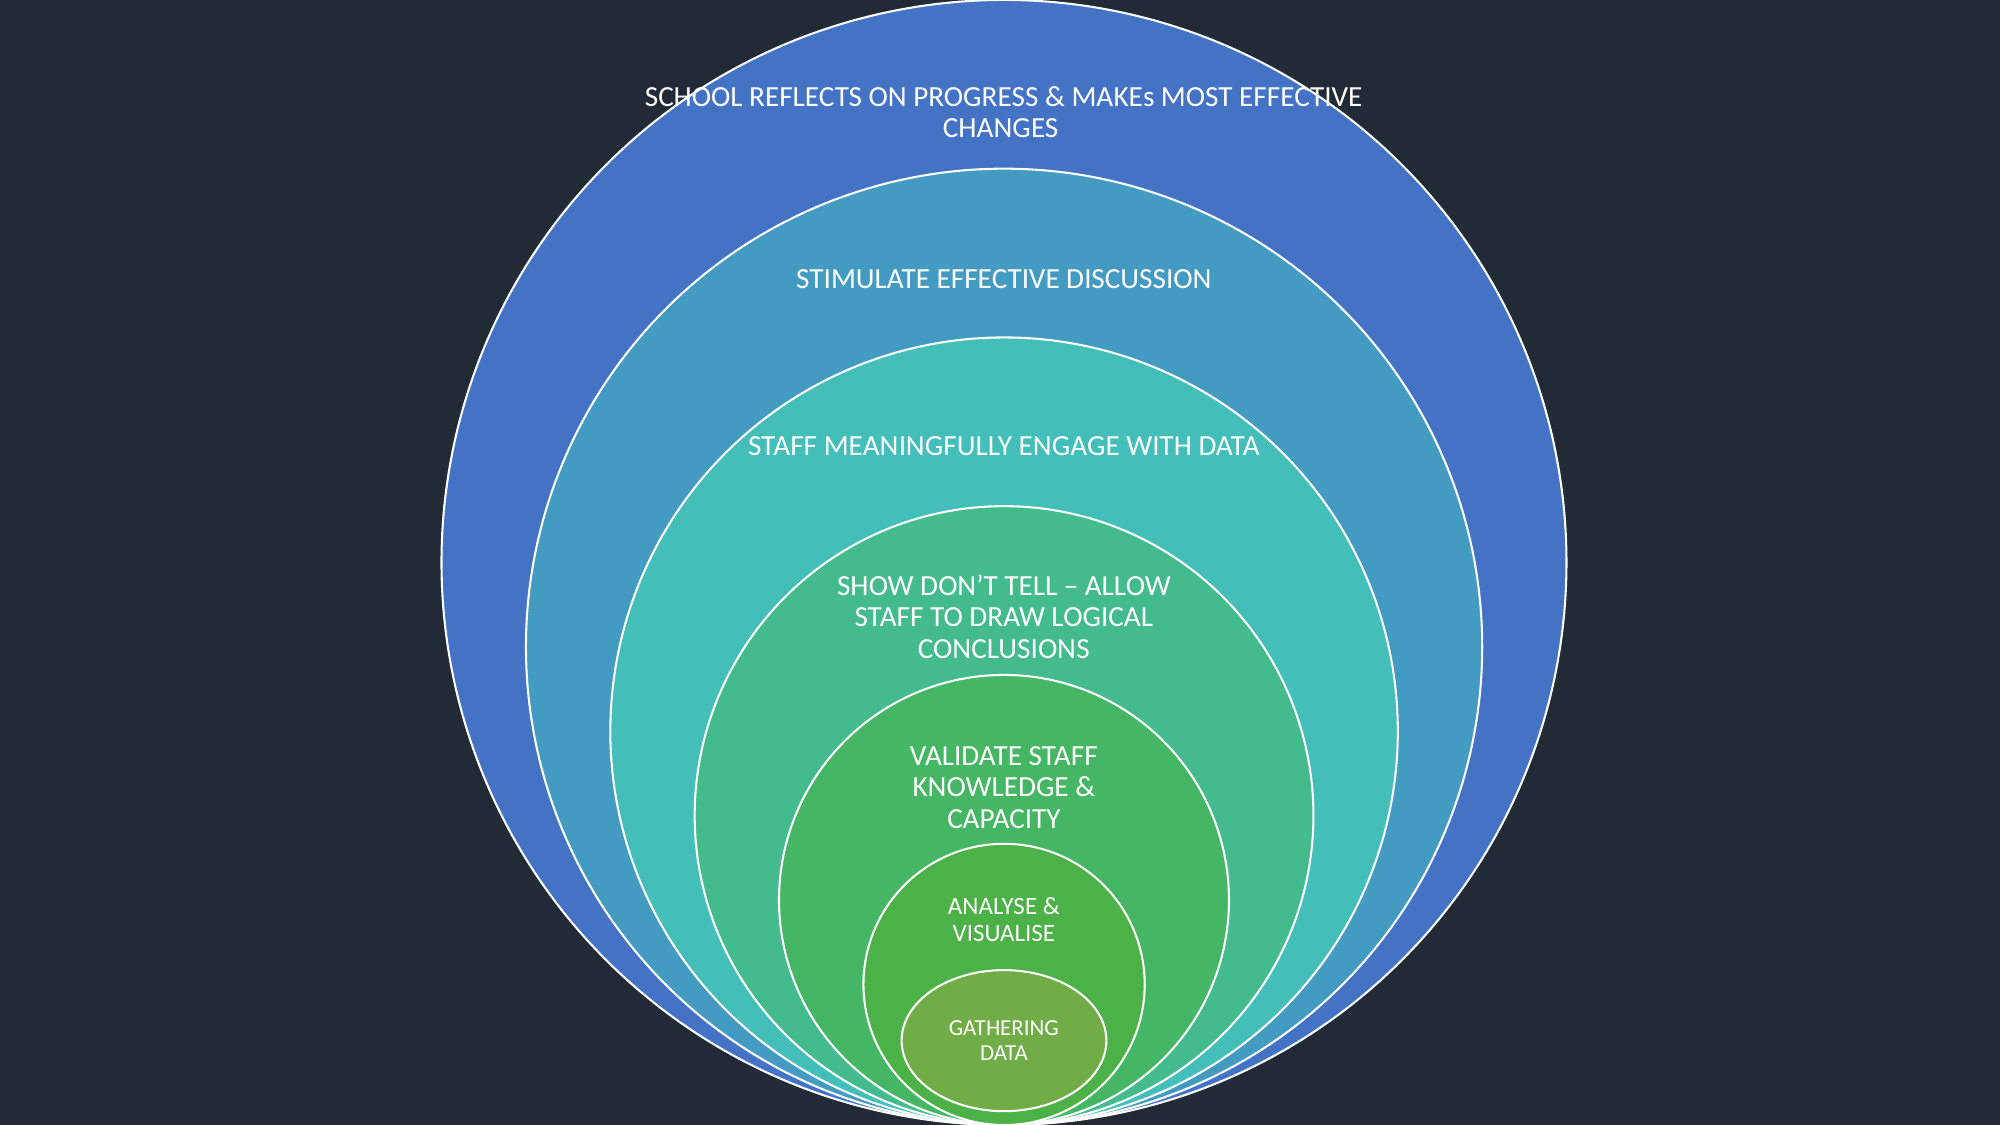

SCHOOL REFLECTS ON PROGRESS & MAKEs MOST EFFECTIVE CHANGES
STIMULATE EFFECTIVE DISCUSSION
STAFF MEANINGFULLY ENGAGE WITH DATA
SHOW DON’T TELL – ALLOW STAFF TO DRAW LOGICAL CONCLUSIONS
VALIDATE STAFF KNOWLEDGE & CAPACITY
ANALYSE & VISUALISE
GATHERING DATA